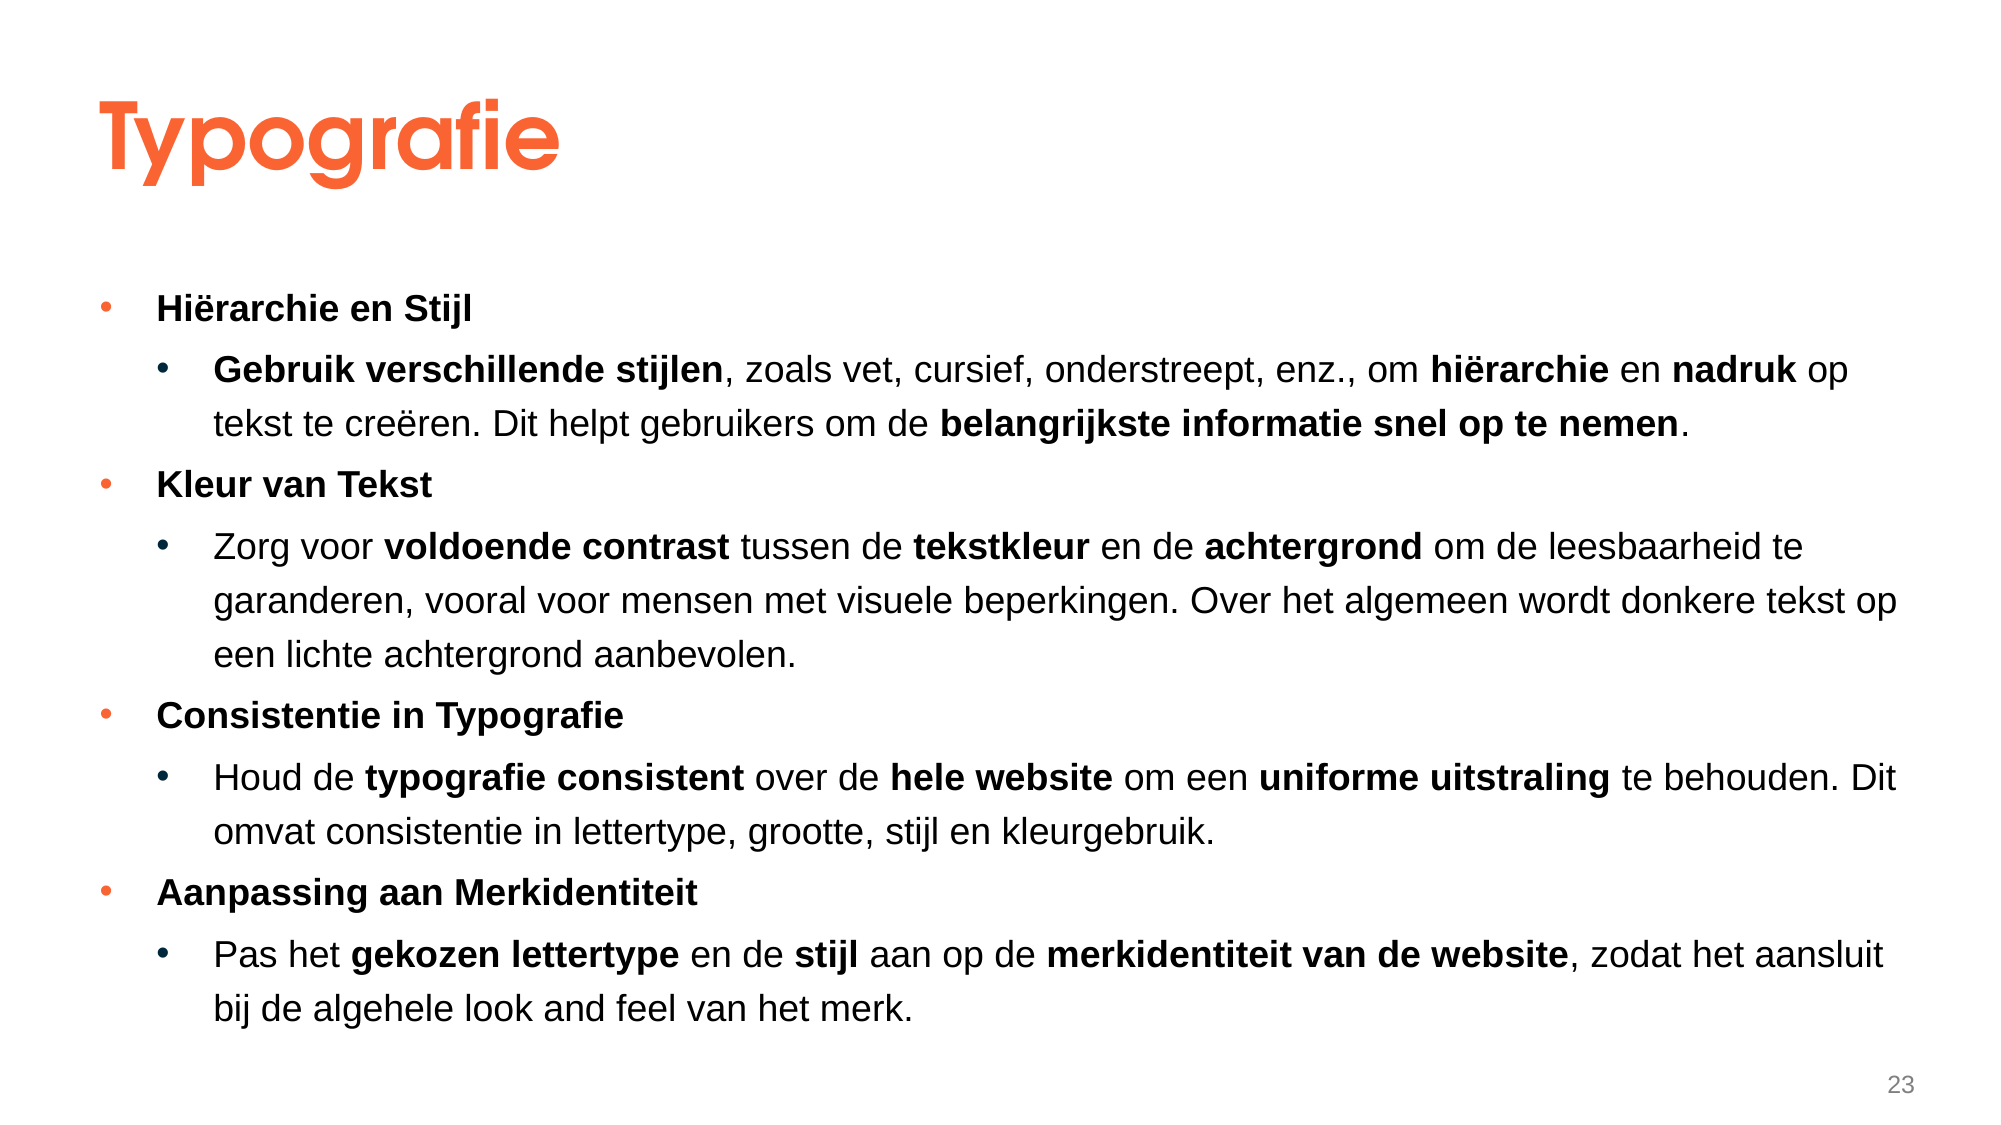

# Typografie
Hiërarchie en Stijl
Gebruik verschillende stijlen, zoals vet, cursief, onderstreept, enz., om hiërarchie en nadruk op tekst te creëren. Dit helpt gebruikers om de belangrijkste informatie snel op te nemen.
Kleur van Tekst
Zorg voor voldoende contrast tussen de tekstkleur en de achtergrond om de leesbaarheid te garanderen, vooral voor mensen met visuele beperkingen. Over het algemeen wordt donkere tekst op een lichte achtergrond aanbevolen.
Consistentie in Typografie
Houd de typografie consistent over de hele website om een uniforme uitstraling te behouden. Dit omvat consistentie in lettertype, grootte, stijl en kleurgebruik.
Aanpassing aan Merkidentiteit
Pas het gekozen lettertype en de stijl aan op de merkidentiteit van de website, zodat het aansluit bij de algehele look and feel van het merk.

23